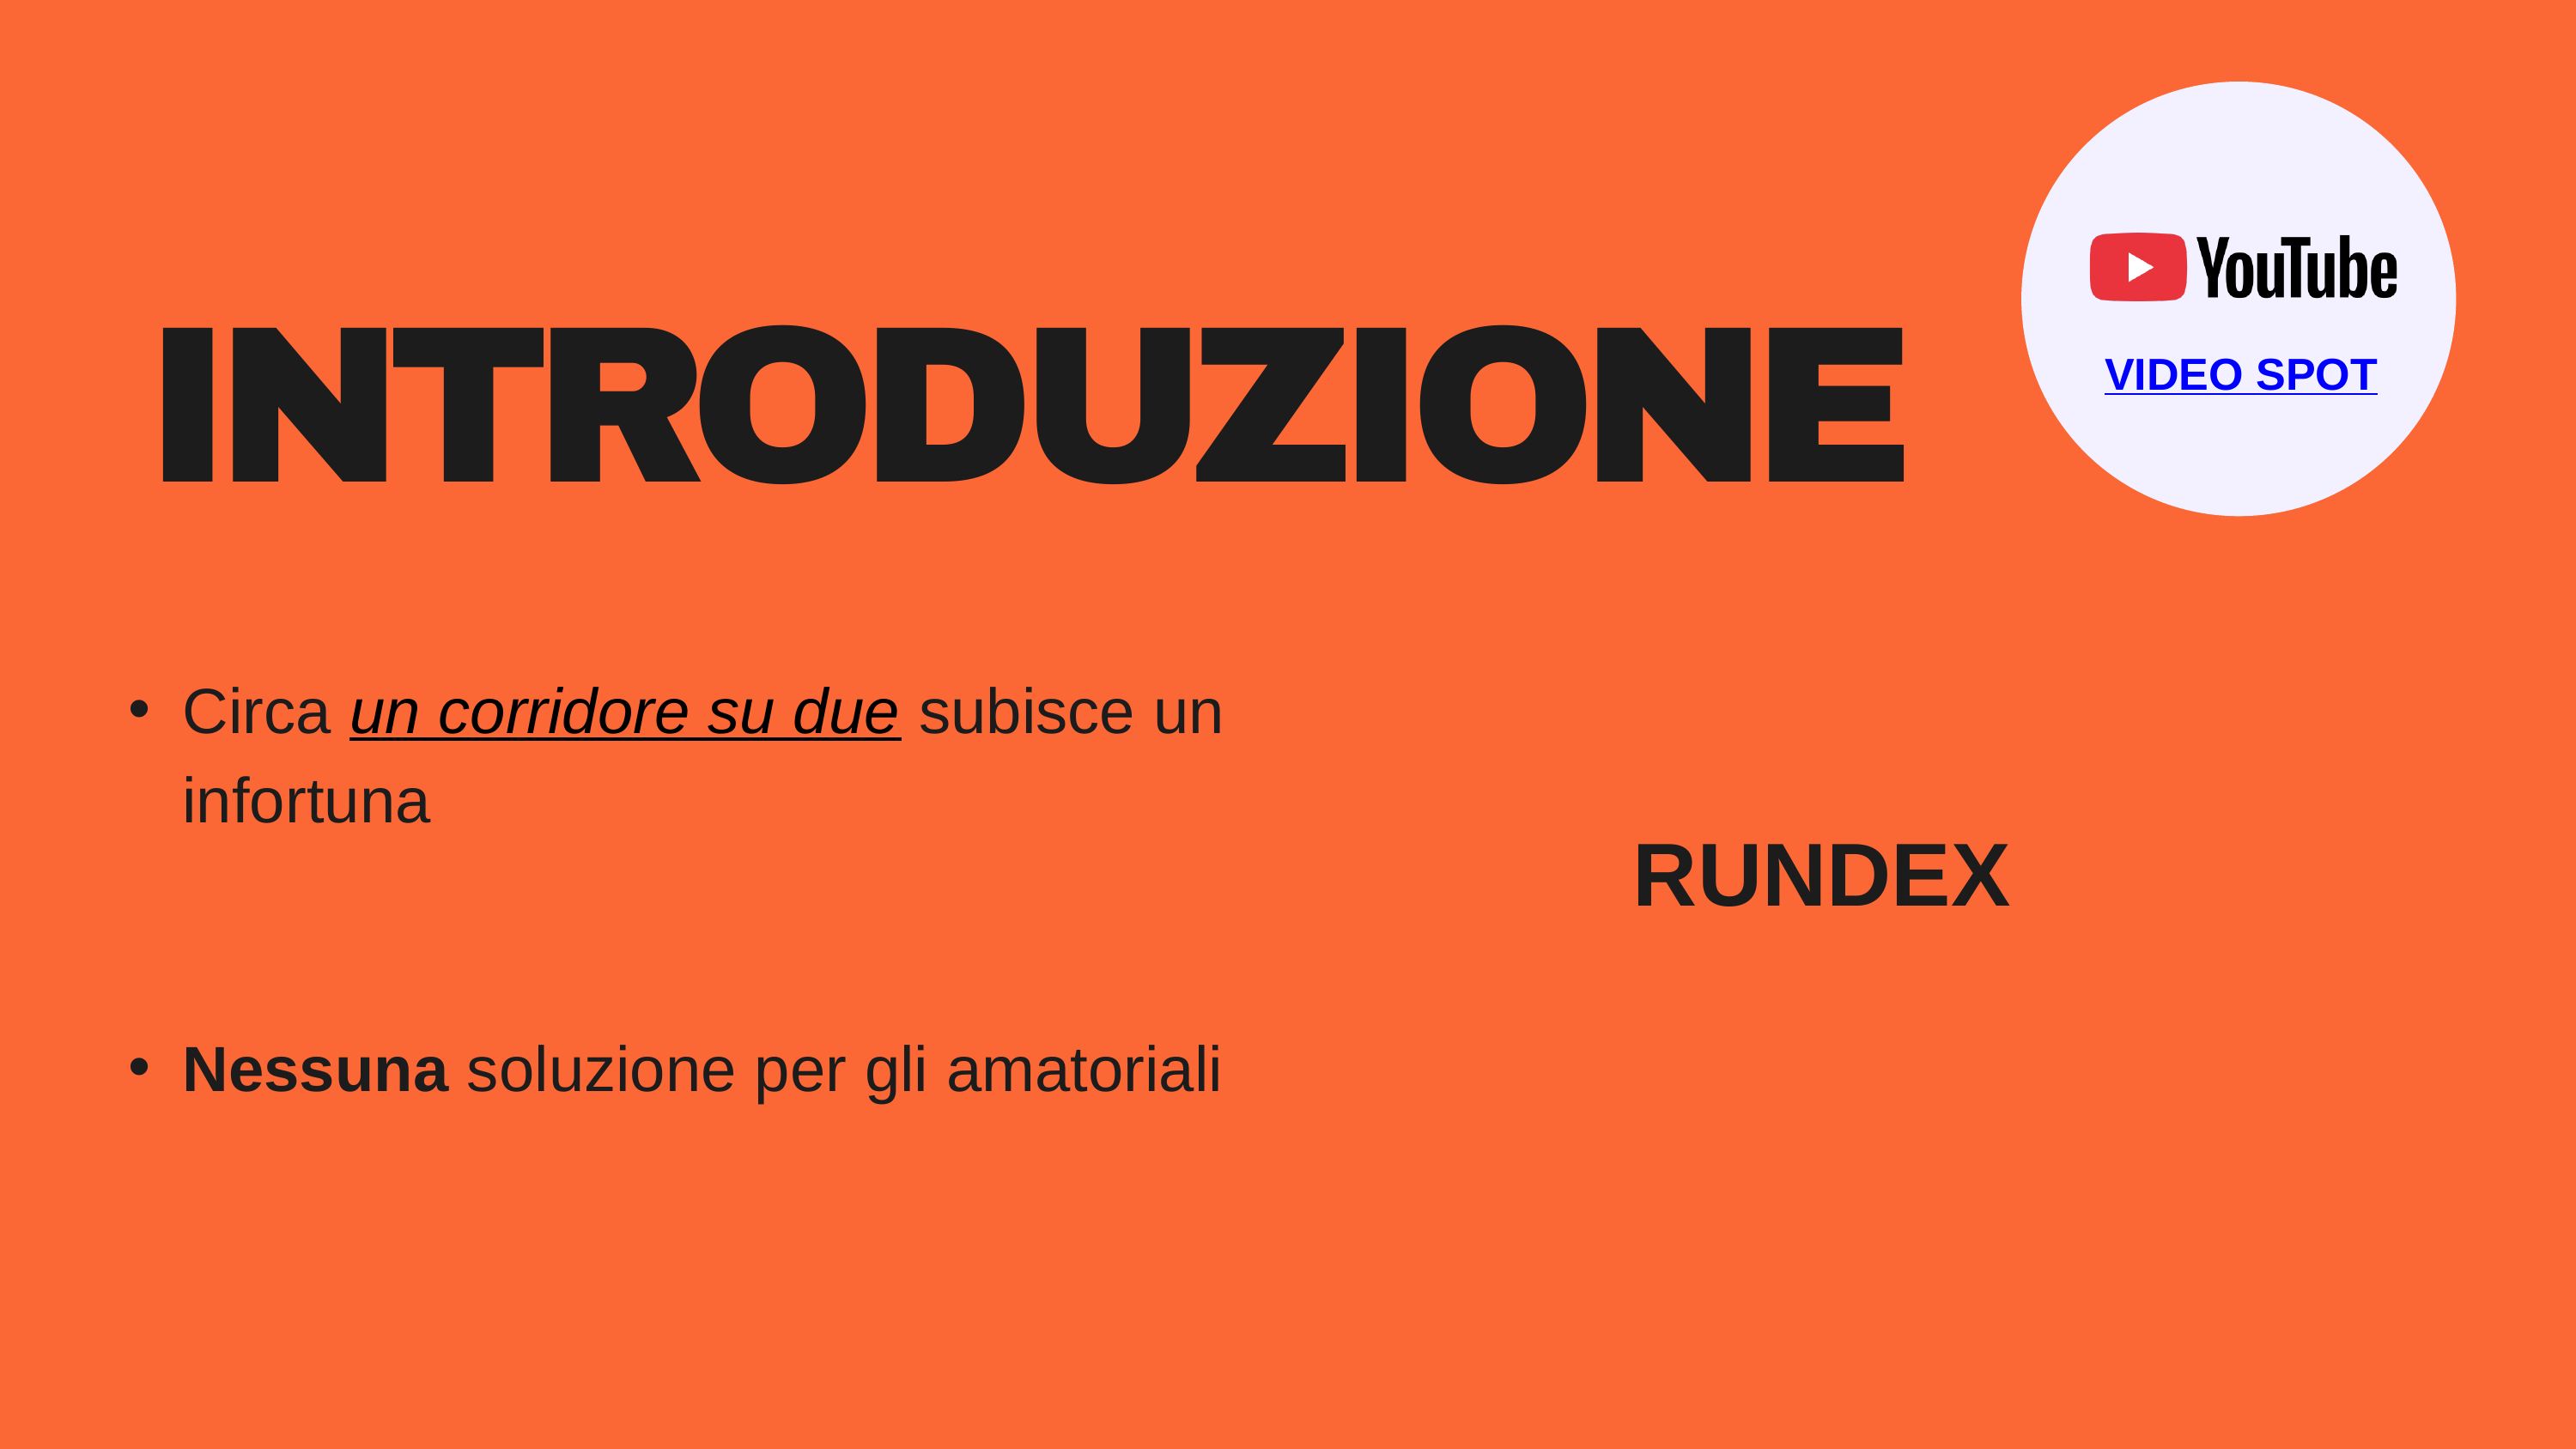

VIDEO SPOT
INTRODUZIONE
Circa un corridore su due subisce un infortuna

Nessuna soluzione per gli amatoriali
RUNDEX